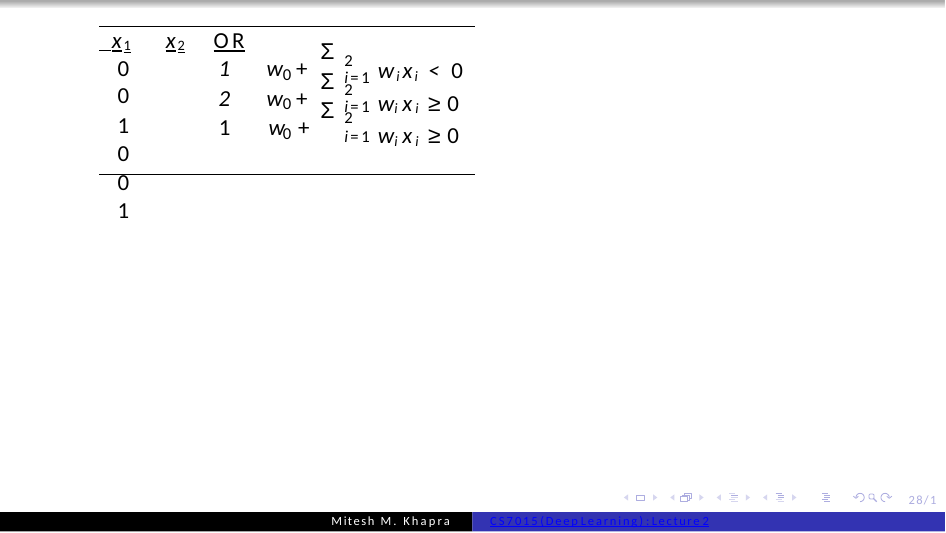

x1	x2	OR

Σ
2
0	0
1	0
0	1
w +
w +
1	w +
wixi < 0
wixi  ≥ 0
wixi  ≥ 0
0
Σ
i=1
2
0
Σ
i=1
2
i=1
0

28/1

Mitesh M. Khapra
CS7015 (Deep Learning) : Lecture 2